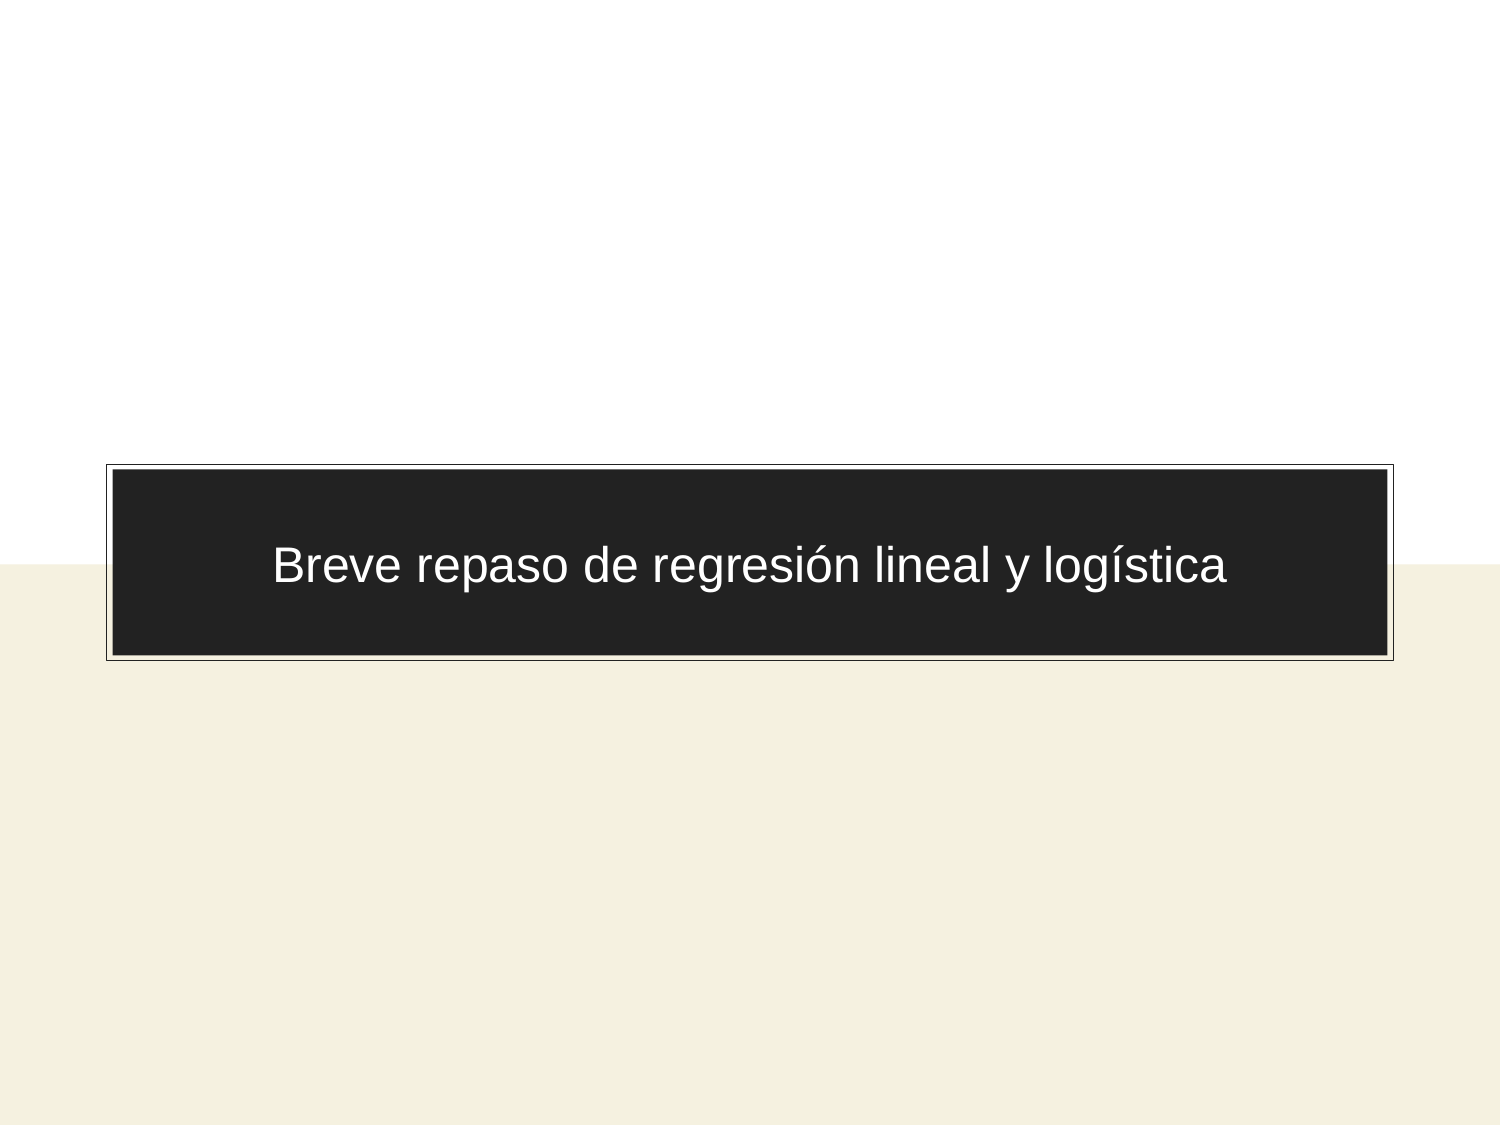

# Breve repaso de regresión lineal y logística